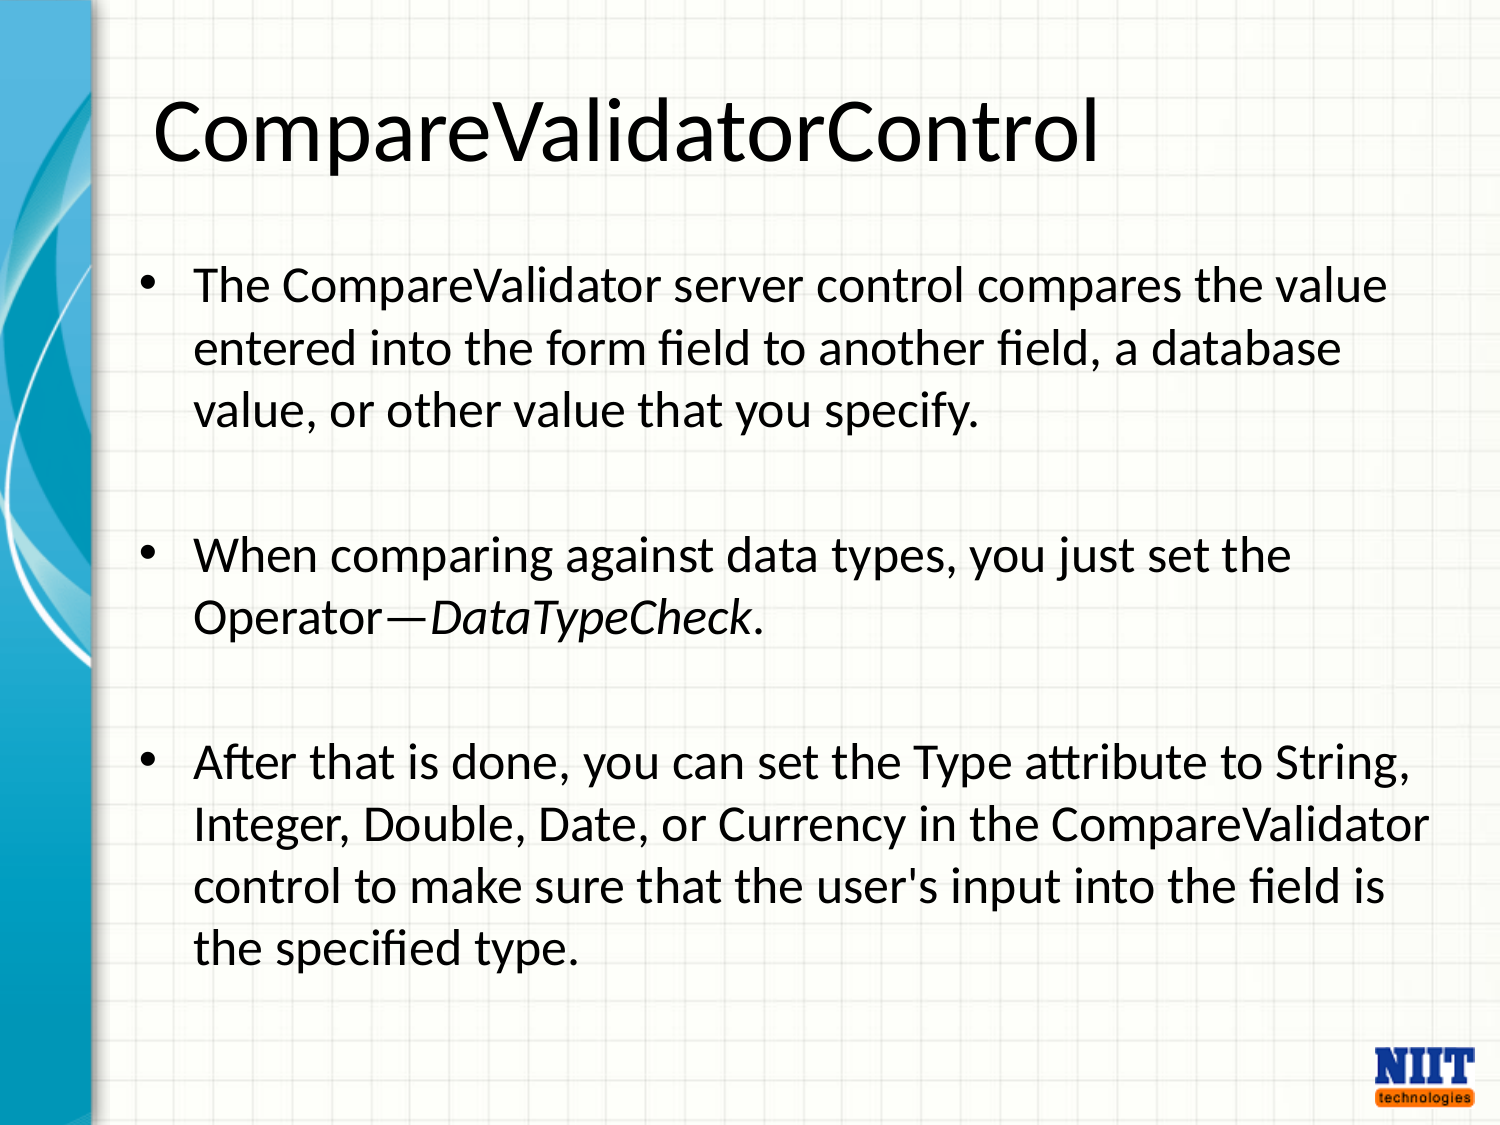

CompareValidatorControl
The CompareValidator server control compares the value entered into the form field to another field, a database value, or other value that you specify.

When comparing against data types, you just set the Operator—DataTypeCheck.

After that is done, you can set the Type attribute to String, Integer, Double, Date, or Currency in the CompareValidator control to make sure that the user's input into the field is the specified type.